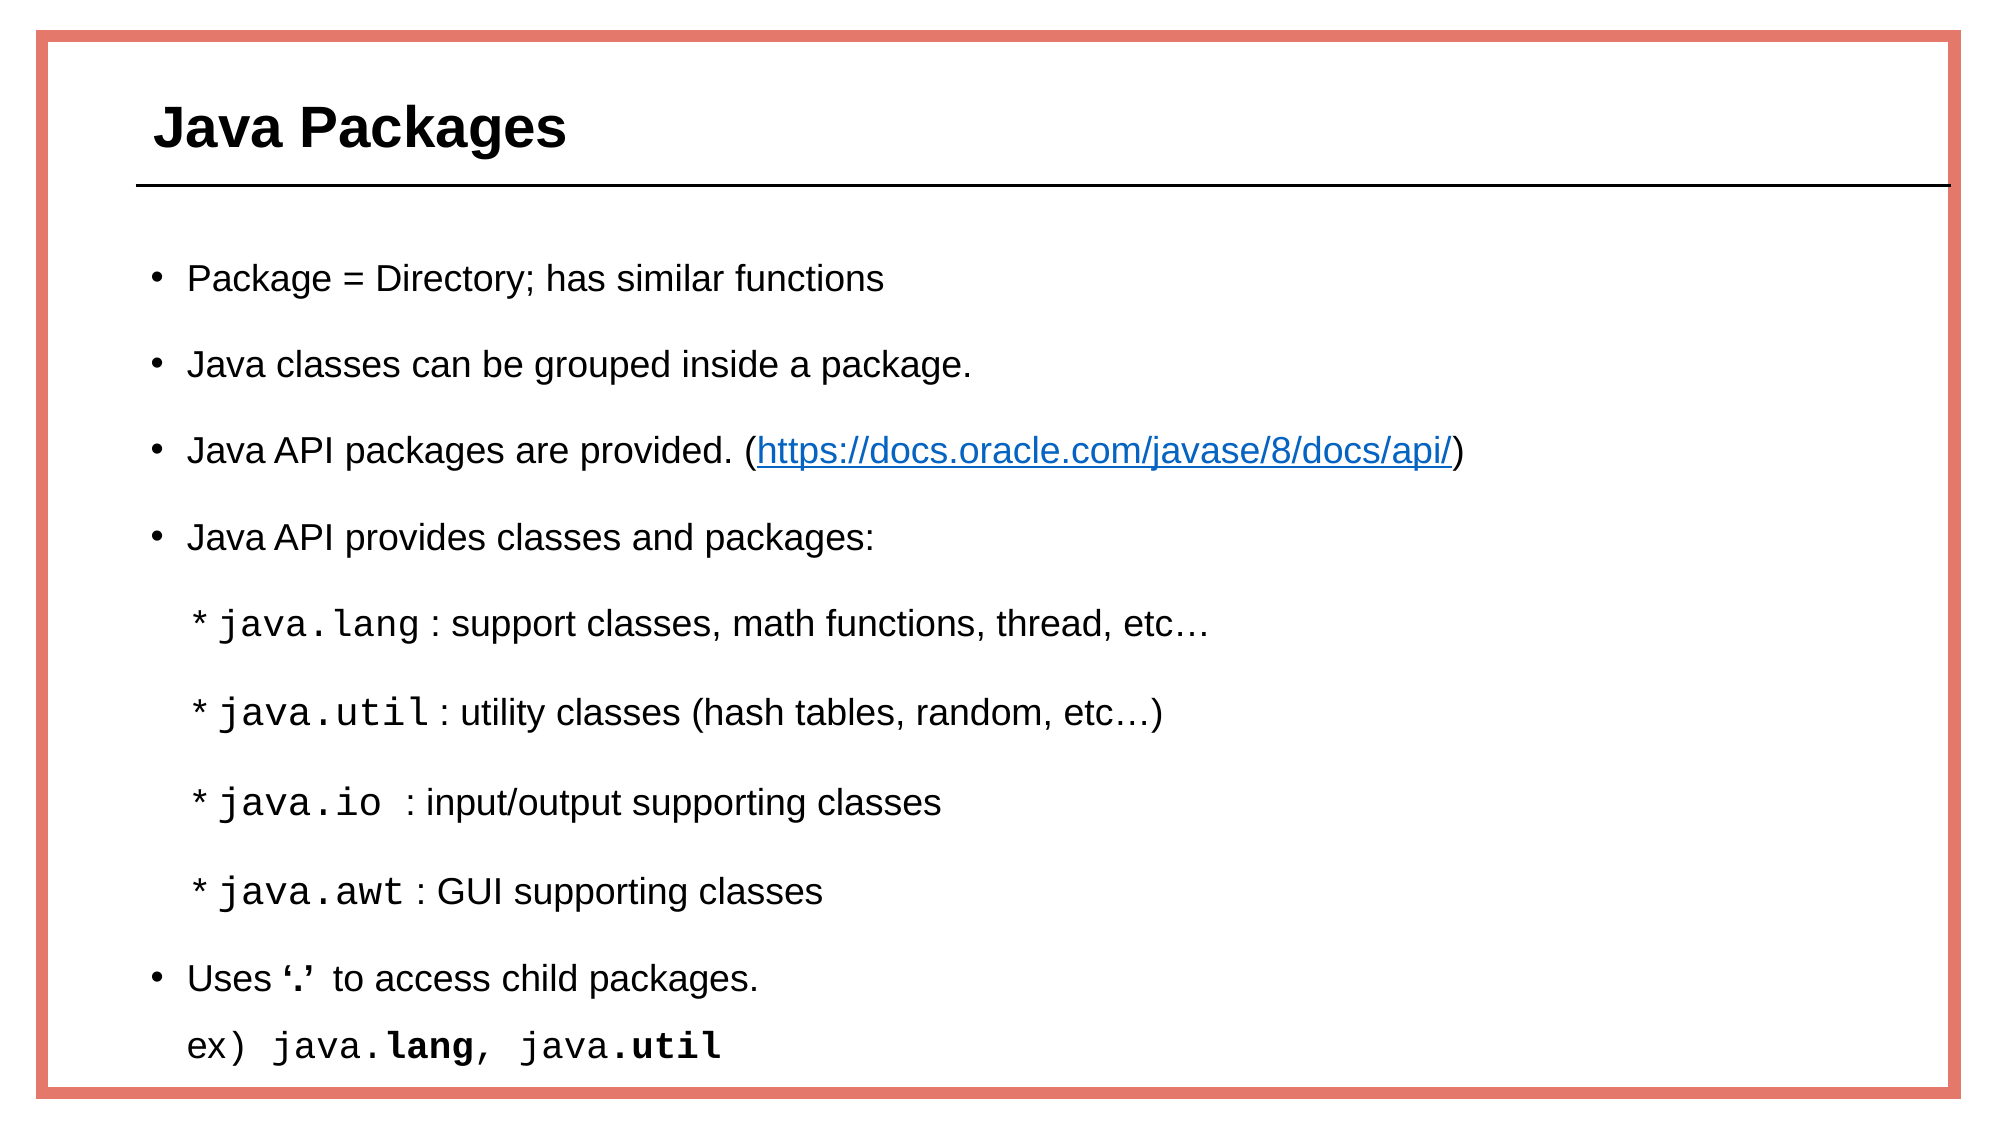

Java Packages
Package = Directory; has similar functions
Java classes can be grouped inside a package.
Java API packages are provided. (https://docs.oracle.com/javase/8/docs/api/)
Java API provides classes and packages:
    * java.lang : support classes, math functions, thread, etc…
    * java.util : utility classes (hash tables, random, etc…)
    * java.io : input/output supporting classes
    * java.awt : GUI supporting classes
Uses ‘.’  to access child packages.
ex) java.lang, java.util
8